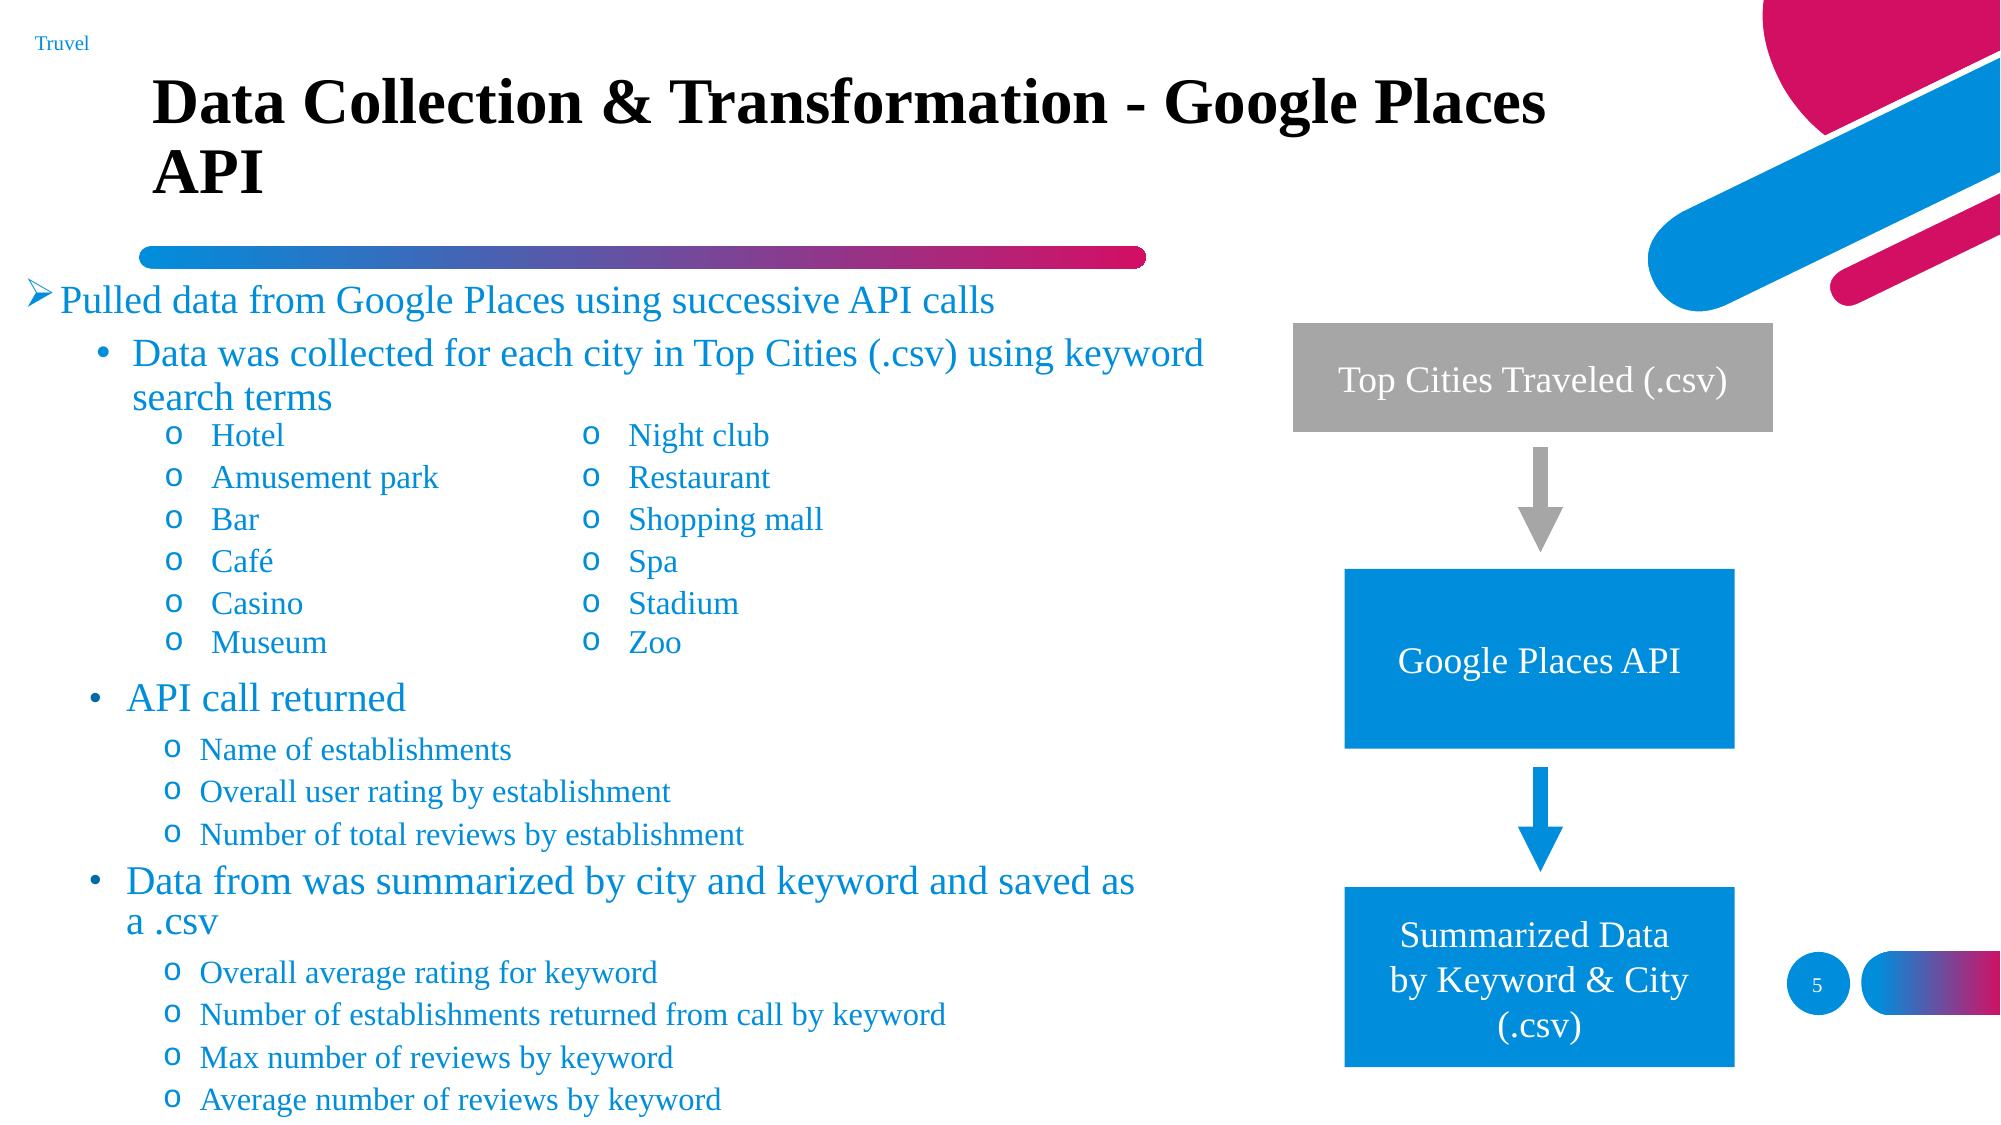

Truvel
# Data Collection & Transformation - Google Places API
Pulled data from Google Places using successive API calls
Data was collected for each city in Top Cities (.csv) using keyword search terms
Top Cities Traveled (.csv)
Google Places API
Summarized Data
by Keyword & City (.csv)
| Hotel | Night club |
| --- | --- |
| Amusement park | Restaurant |
| Bar | Shopping mall |
| Café | Spa |
| Casino | Stadium |
| Museum | Zoo |
API call returned
Name of establishments
Overall user rating by establishment
Number of total reviews by establishment
Data from was summarized by city and keyword and saved as a .csv
Overall average rating for keyword
Number of establishments returned from call by keyword
Max number of reviews by keyword
Average number of reviews by keyword

5